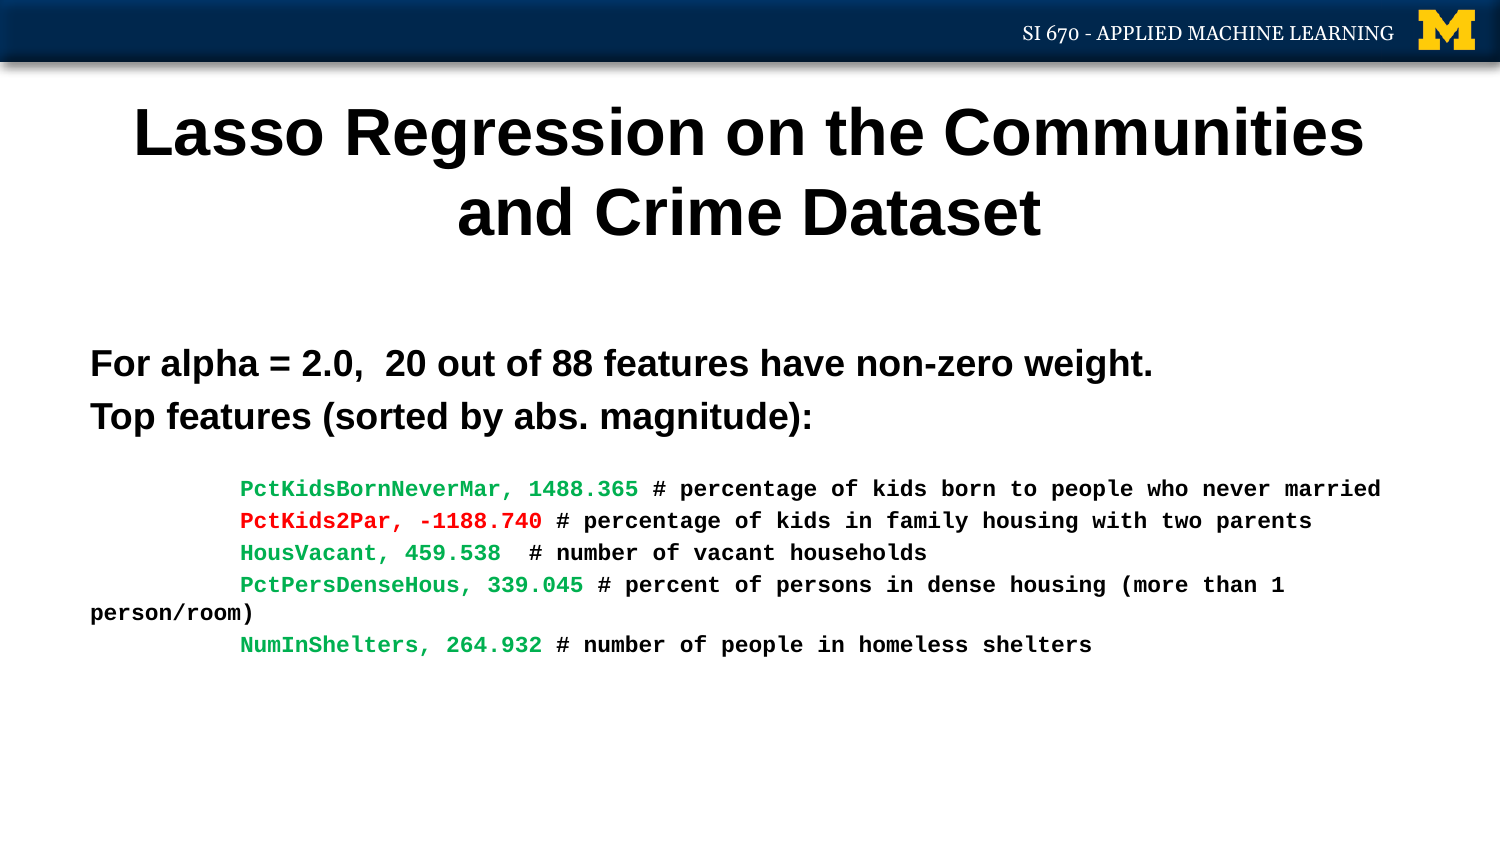

# Lasso Regression on the Communities and Crime Dataset
For alpha = 2.0,  20 out of 88 features have non-zero weight.
Top features (sorted by abs. magnitude):

	PctKidsBornNeverMar, 1488.365 # percentage of kids born to people who never married
	PctKids2Par, -1188.740 # percentage of kids in family housing with two parents
	HousVacant, 459.538  # number of vacant households
	PctPersDenseHous, 339.045 # percent of persons in dense housing (more than 1 person/room)
	NumInShelters, 264.932 # number of people in homeless shelters